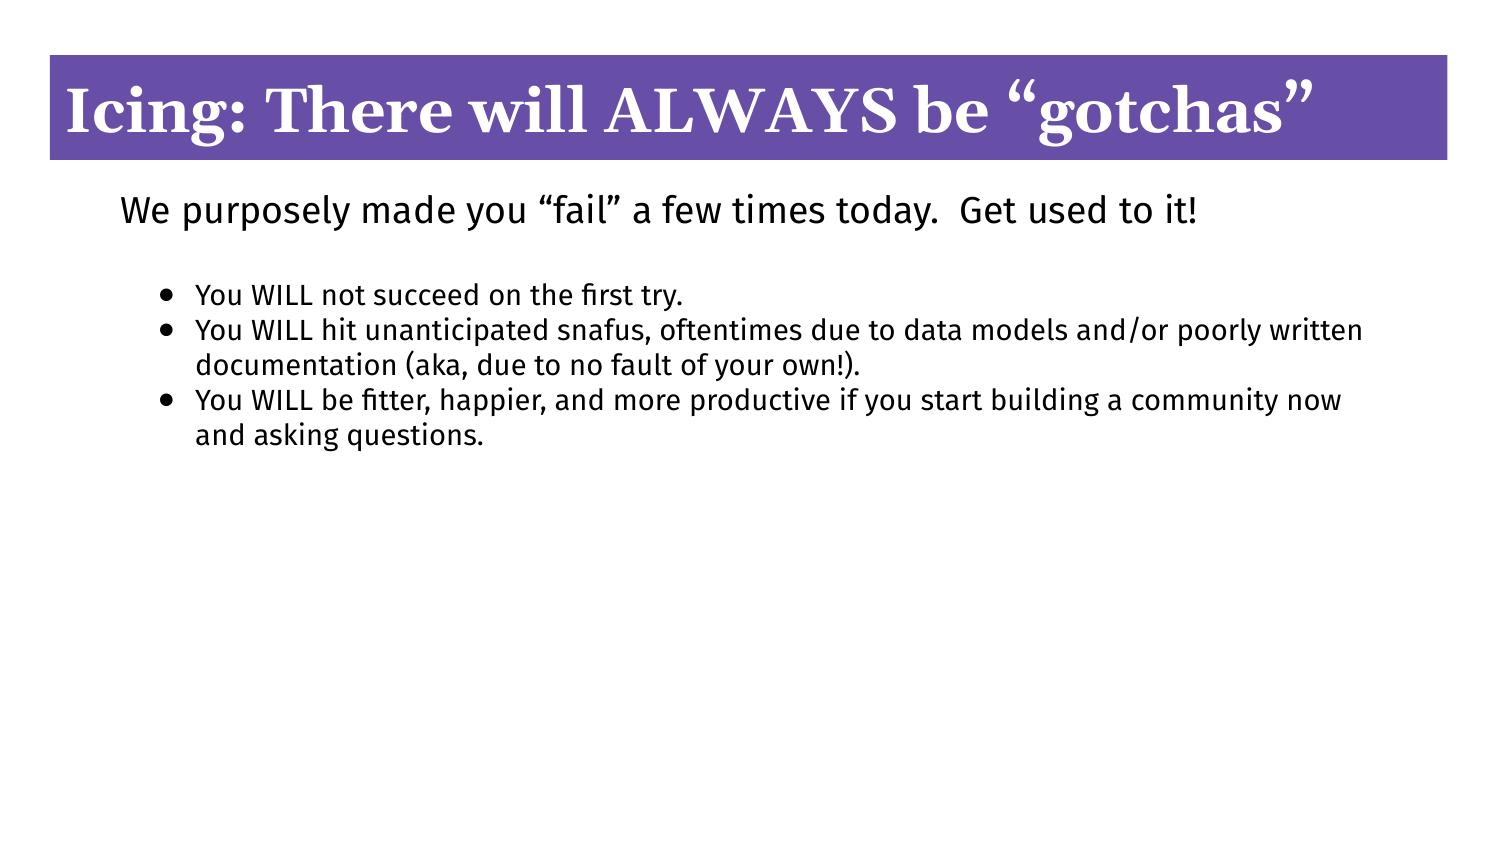

# Icing: There will ALWAYS be “gotchas”
We purposely made you “fail” a few times today.  Get used to it!

You WILL not succeed on the first try.
You WILL hit unanticipated snafus, oftentimes due to data models and/or poorly written documentation (aka, due to no fault of your own!).
You WILL be fitter, happier, and more productive if you start building a community now and asking questions.